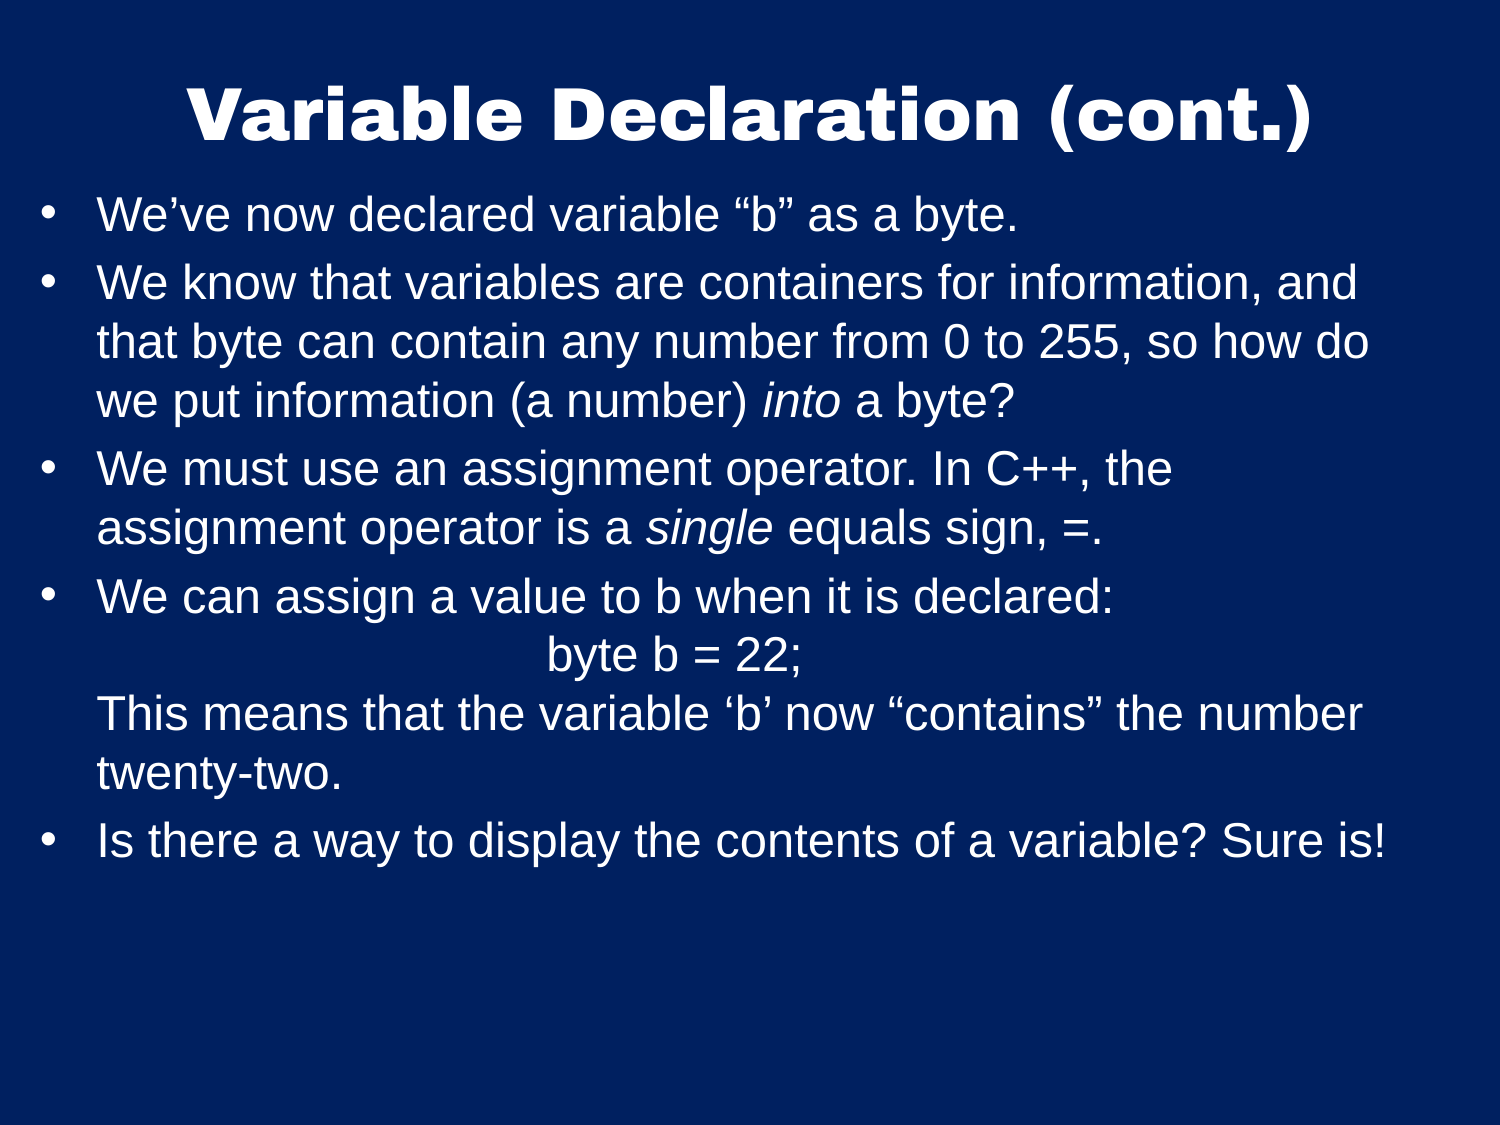

# Variable Declaration (cont.)
We’ve now declared variable “b” as a byte.
We know that variables are containers for information, and that byte can contain any number from 0 to 255, so how do we put information (a number) into a byte?
We must use an assignment operator. In C++, the assignment operator is a single equals sign, =.
We can assign a value to b when it is declared:
			byte b = 22;
This means that the variable ‘b’ now “contains” the number twenty-two.
Is there a way to display the contents of a variable? Sure is!